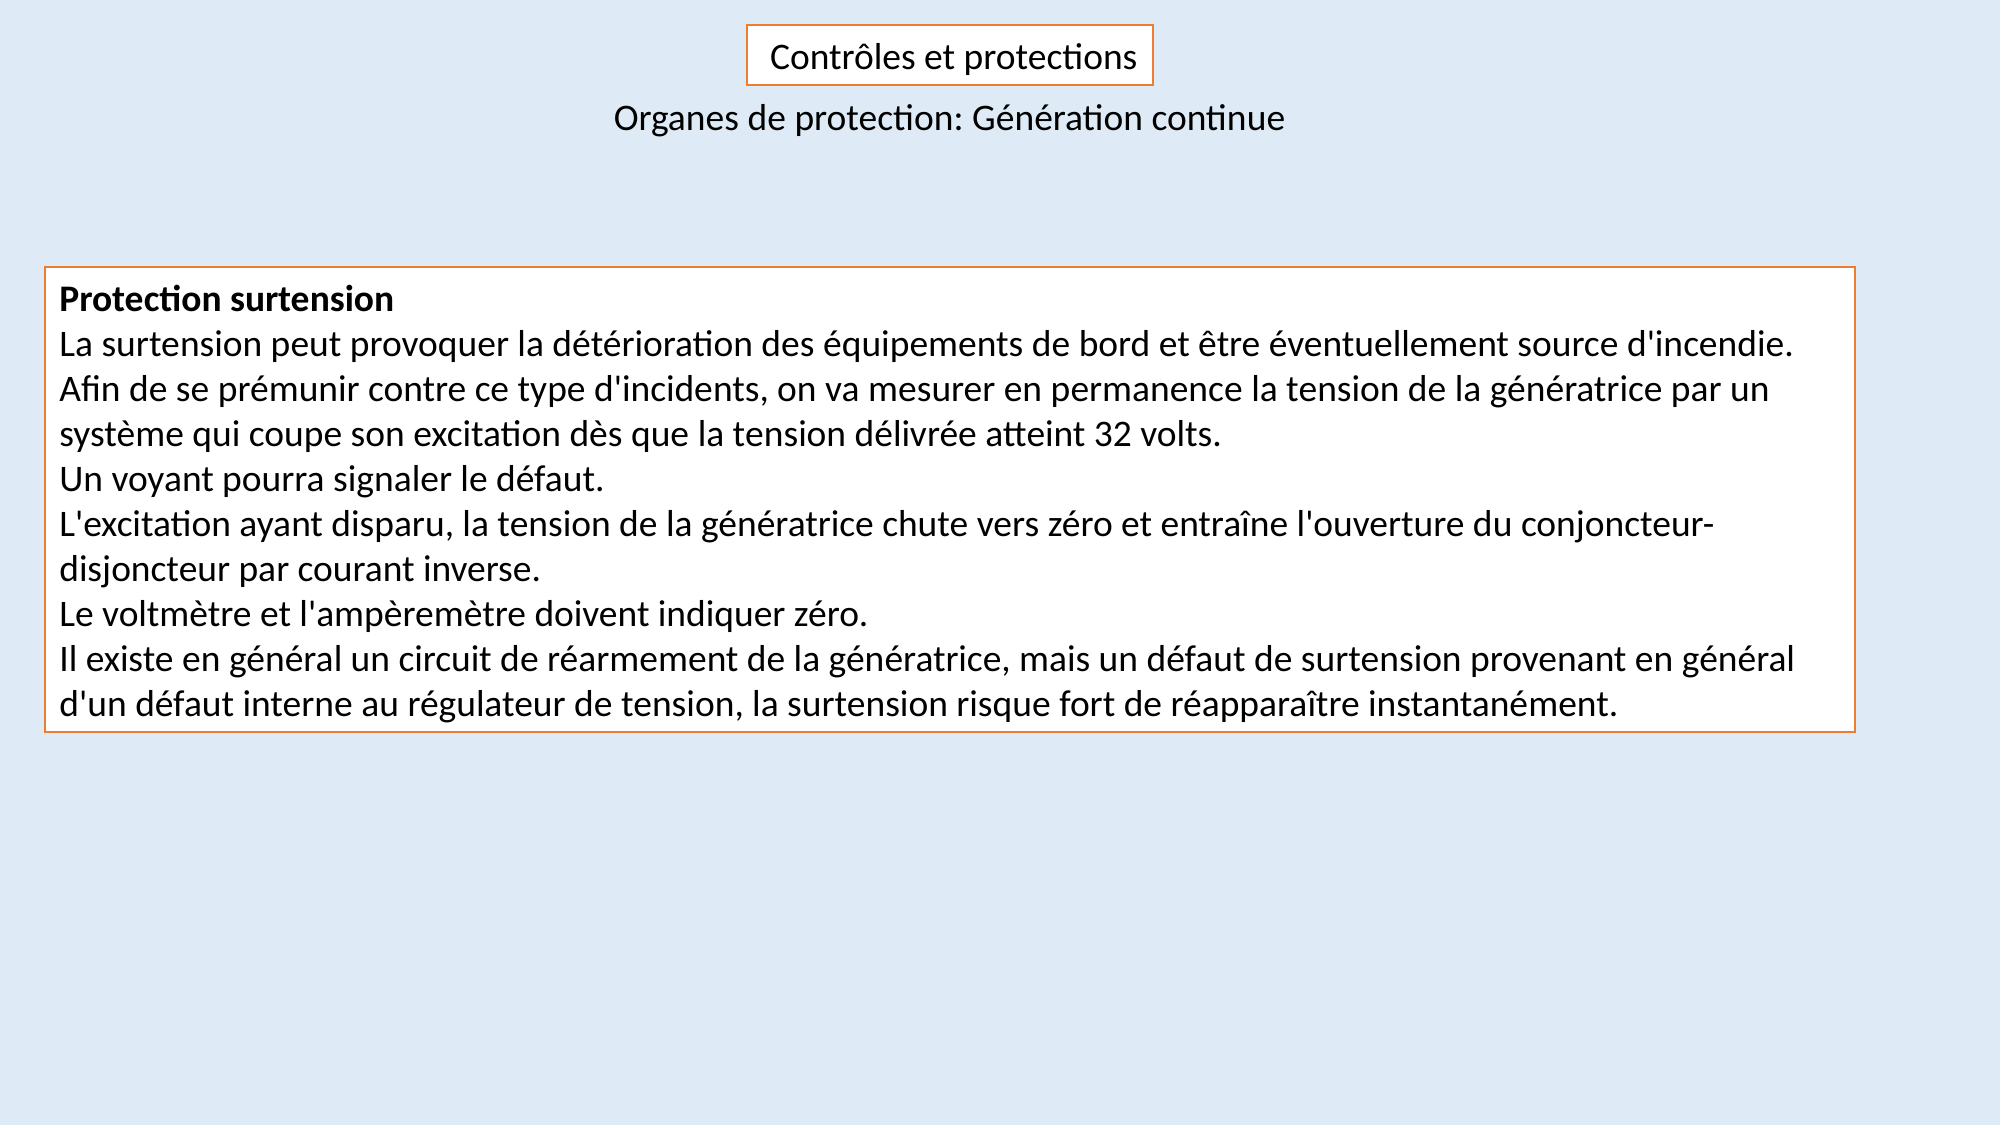

Contrôles et protections
Organes de protection: Génération continue
Protection surtension
La surtension peut provoquer la détérioration des équipements de bord et être éventuellement source d'incendie. Afin de se prémunir contre ce type d'incidents, on va mesurer en permanence la tension de la génératrice par un système qui coupe son excitation dès que la tension délivrée atteint 32 volts.
Un voyant pourra signaler le défaut.
L'excitation ayant disparu, la tension de la génératrice chute vers zéro et entraîne l'ouverture du conjoncteur-disjoncteur par courant inverse.
Le voltmètre et l'ampèremètre doivent indiquer zéro.
Il existe en général un circuit de réarmement de la génératrice, mais un défaut de surtension provenant en général d'un défaut interne au régulateur de tension, la surtension risque fort de réapparaître instantanément.